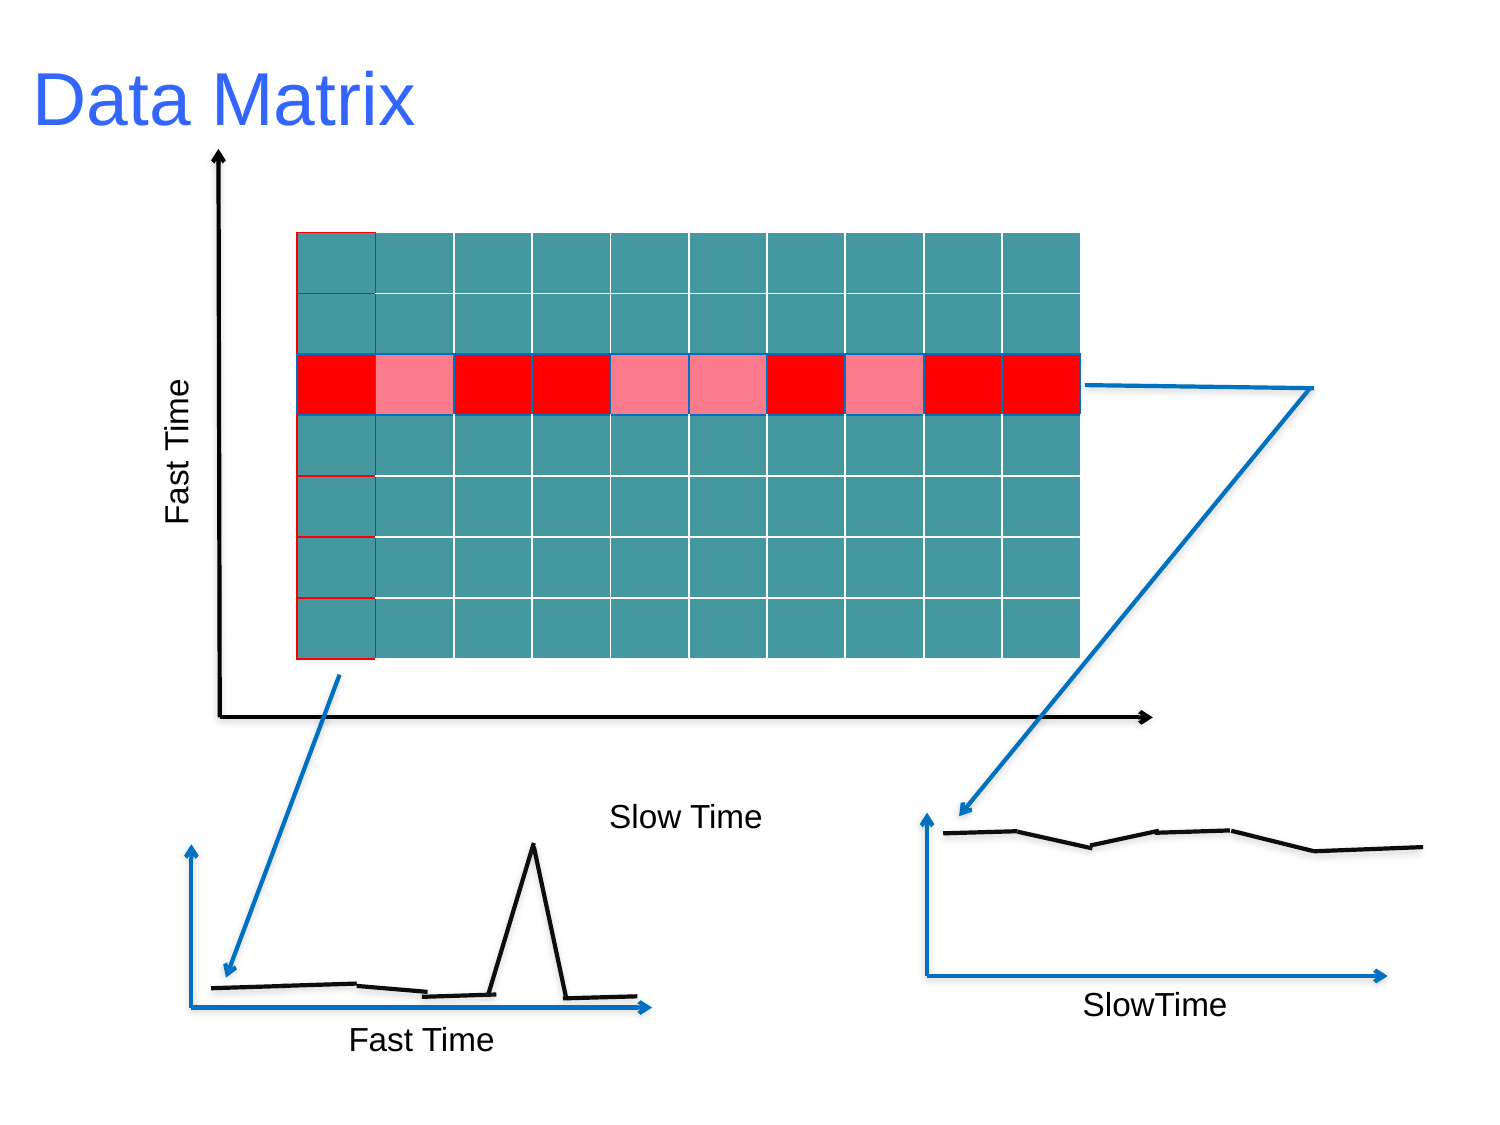

Data Matrix
|  |  |  |  |  |  |  |  |  |  |
| --- | --- | --- | --- | --- | --- | --- | --- | --- | --- |
|  |  |  |  |  |  |  |  |  |  |
|  |  |  |  |  |  |  |  |  |  |
|  |  |  |  |  |  |  |  |  |  |
|  |  |  |  |  |  |  |  |  |  |
|  |  |  |  |  |  |  |  |  |  |
|  |  |  |  |  |  |  |  |  |  |
SlowTime
Fast Time
Fast Time
Slow Time